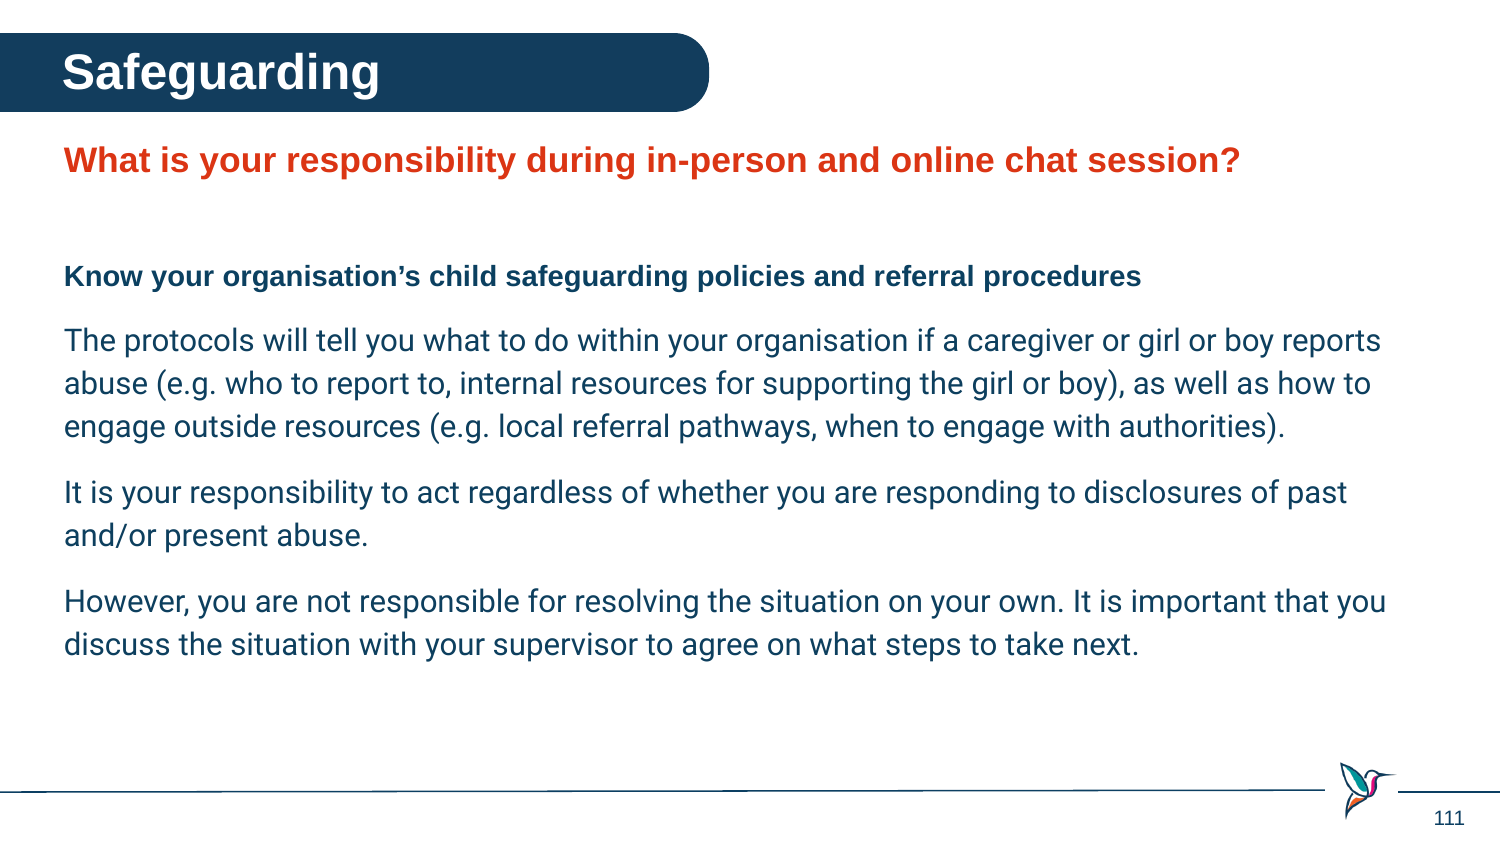

Safeguarding
What is your responsibility during in-person and online chat session?

Know your organisation’s child safeguarding policies and referral procedures
The protocols will tell you what to do within your organisation if a caregiver or girl or boy reports abuse (e.g. who to report to, internal resources for supporting the girl or boy), as well as how to engage outside resources (e.g. local referral pathways, when to engage with authorities).
It is your responsibility to act regardless of whether you are responding to disclosures of past and/or present abuse.
However, you are not responsible for resolving the situation on your own. It is important that you discuss the situation with your supervisor to agree on what steps to take next.